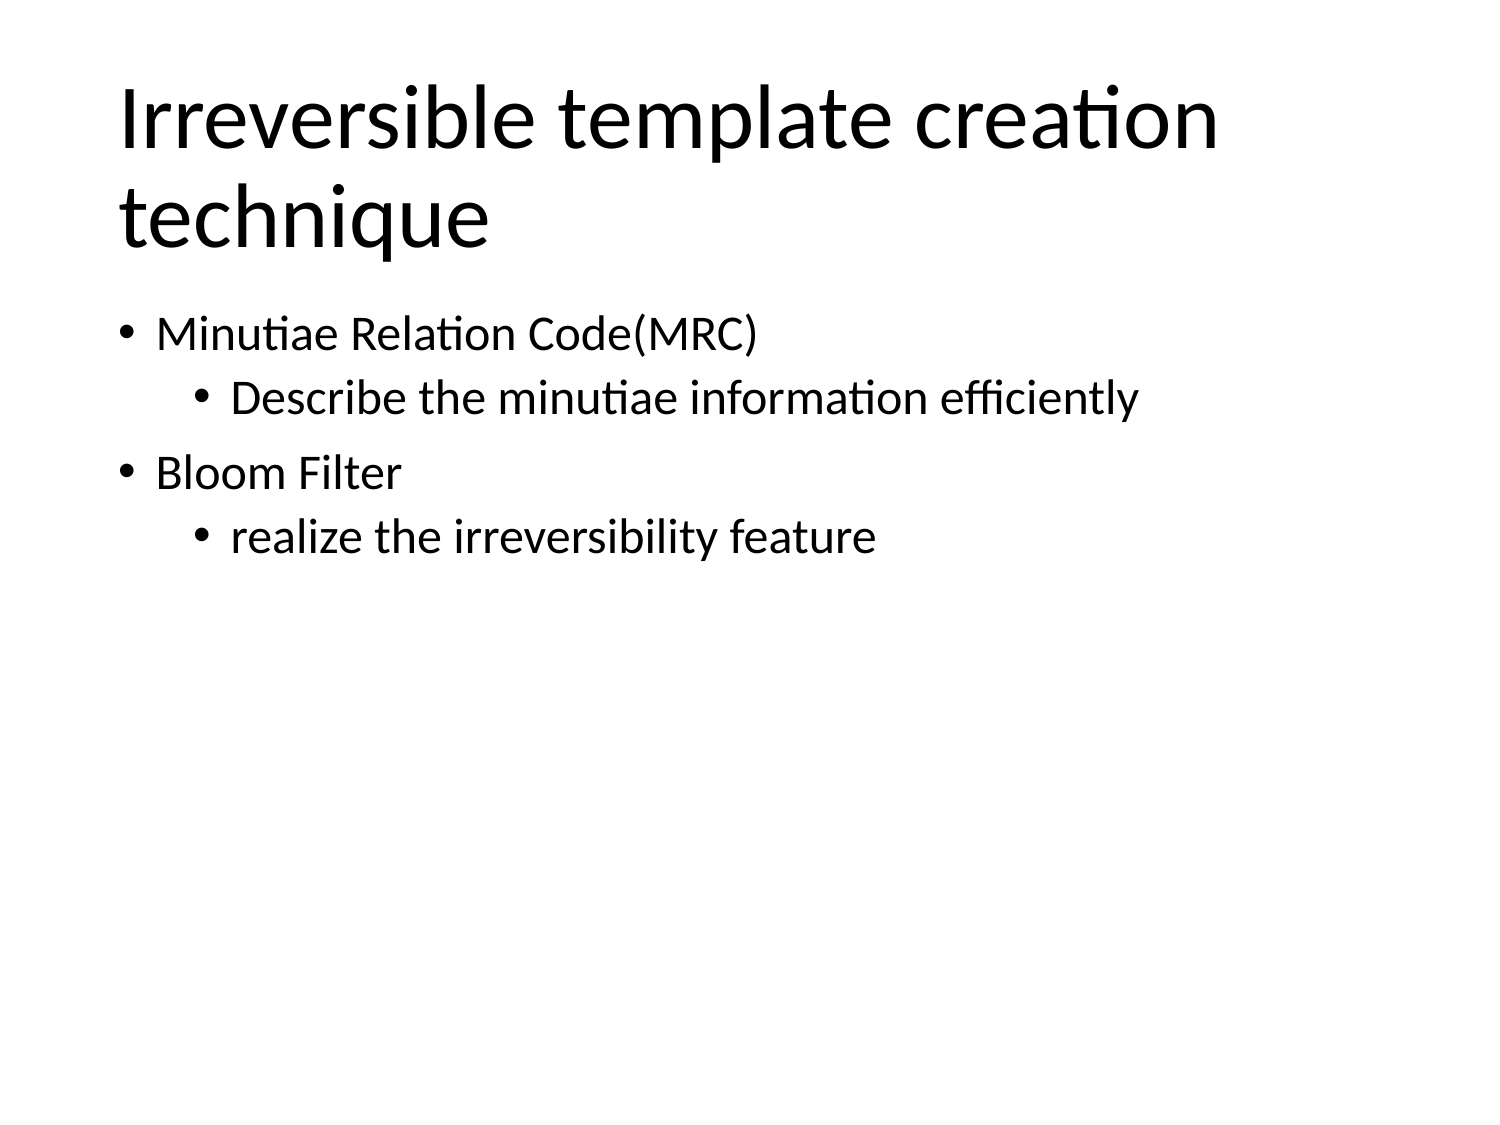

# Irreversible template creation technique
Minutiae Relation Code(MRC)
Describe the minutiae information efficiently
Bloom Filter
realize the irreversibility feature